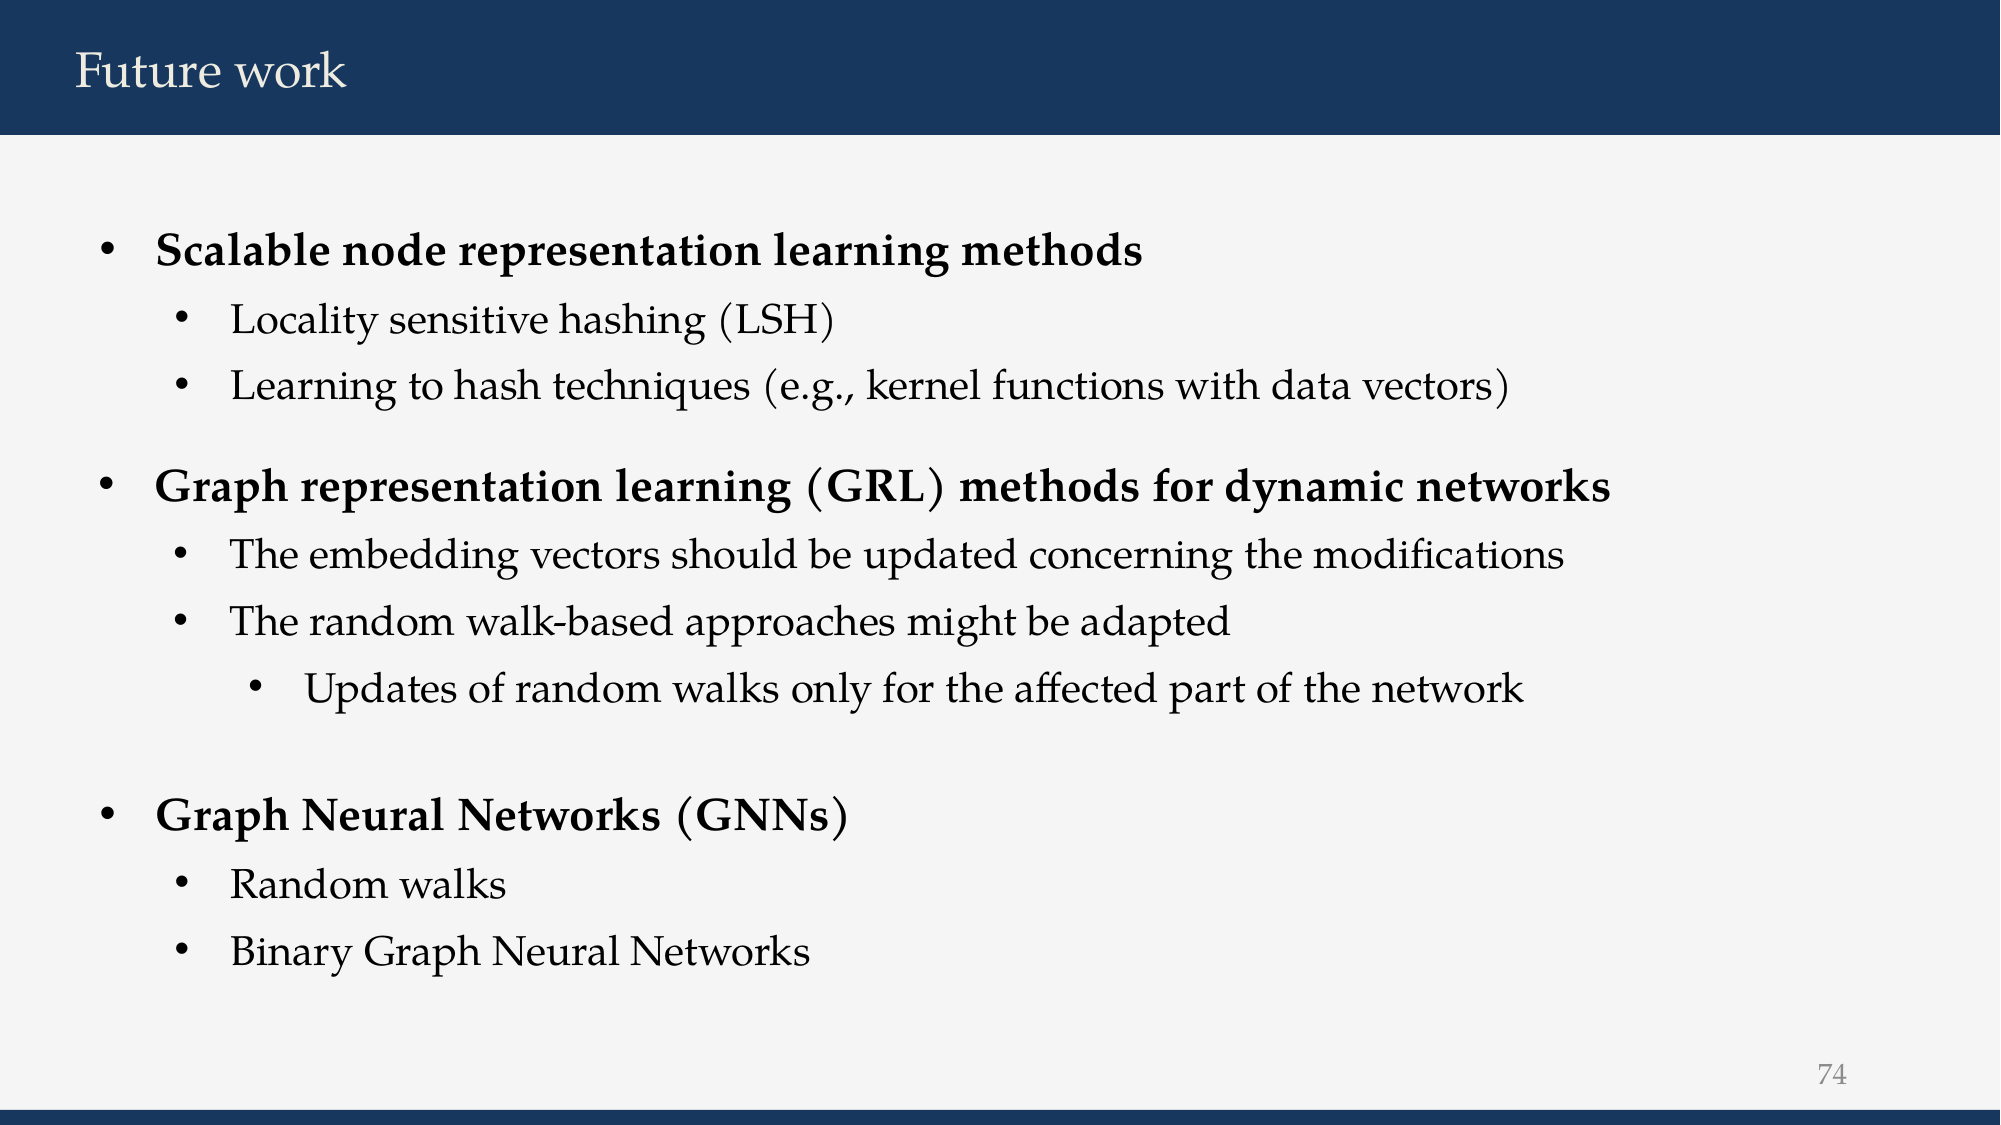

Future work
Scalable node representation learning methods
Locality sensitive hashing (LSH)
Learning to hash techniques (e.g., kernel functions with data vectors)
Graph representation learning (GRL) methods for dynamic networks
The embedding vectors should be updated concerning the modifications
The random walk-based approaches might be adapted
Updates of random walks only for the affected part of the network
Graph Neural Networks (GNNs)
Random walks
Binary Graph Neural Networks
74